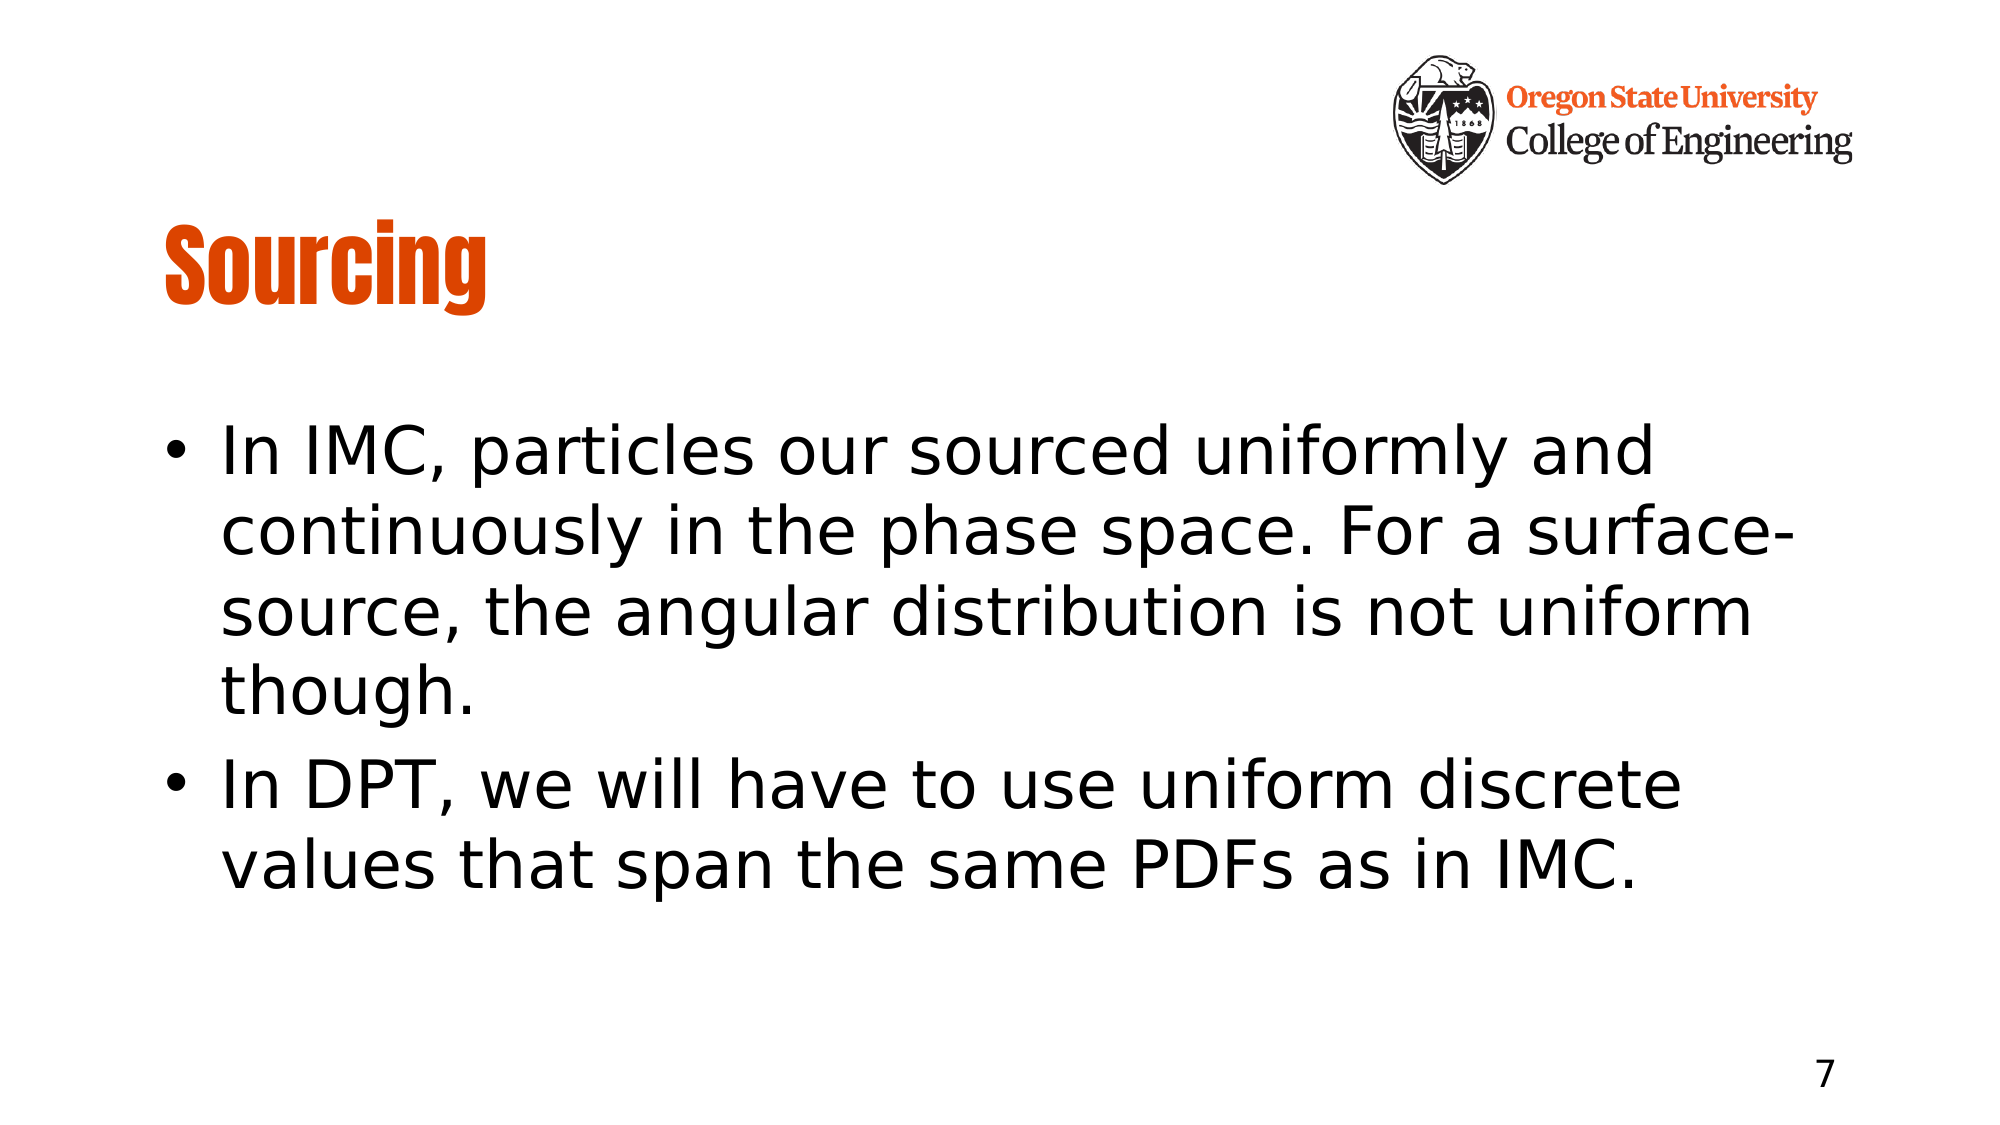

# Sourcing
In IMC, particles our sourced uniformly and continuously in the phase space. For a surface-source, the angular distribution is not uniform though.
In DPT, we will have to use uniform discrete values that span the same PDFs as in IMC.
7